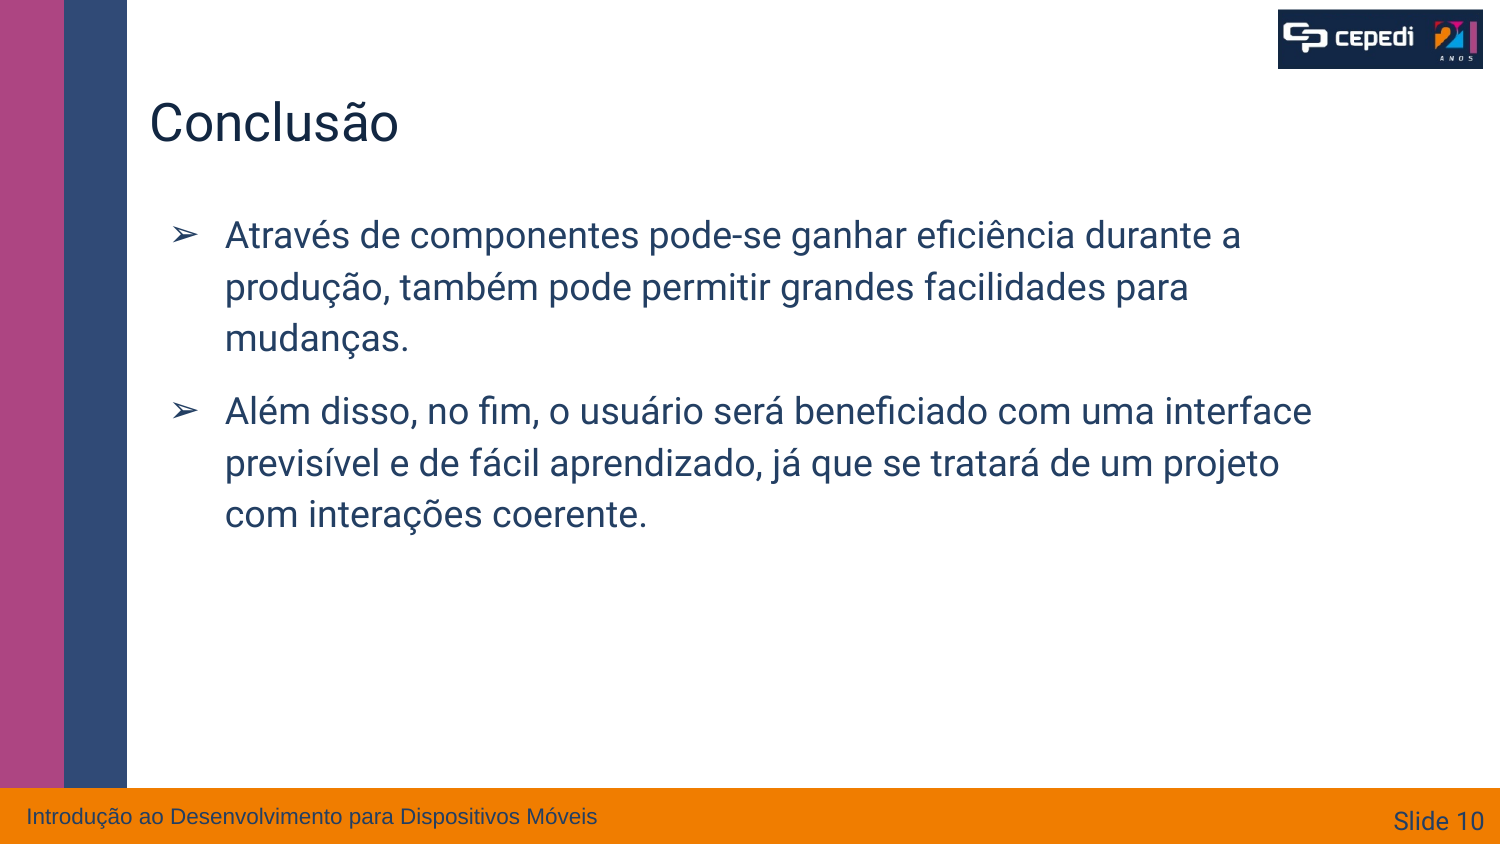

# Conclusão
Através de componentes pode-se ganhar eficiência durante a produção, também pode permitir grandes facilidades para mudanças.
Além disso, no fim, o usuário será beneficiado com uma interface previsível e de fácil aprendizado, já que se tratará de um projeto com interações coerente.

Introdução ao Desenvolvimento para Dispositivos Móveis
Slide 10